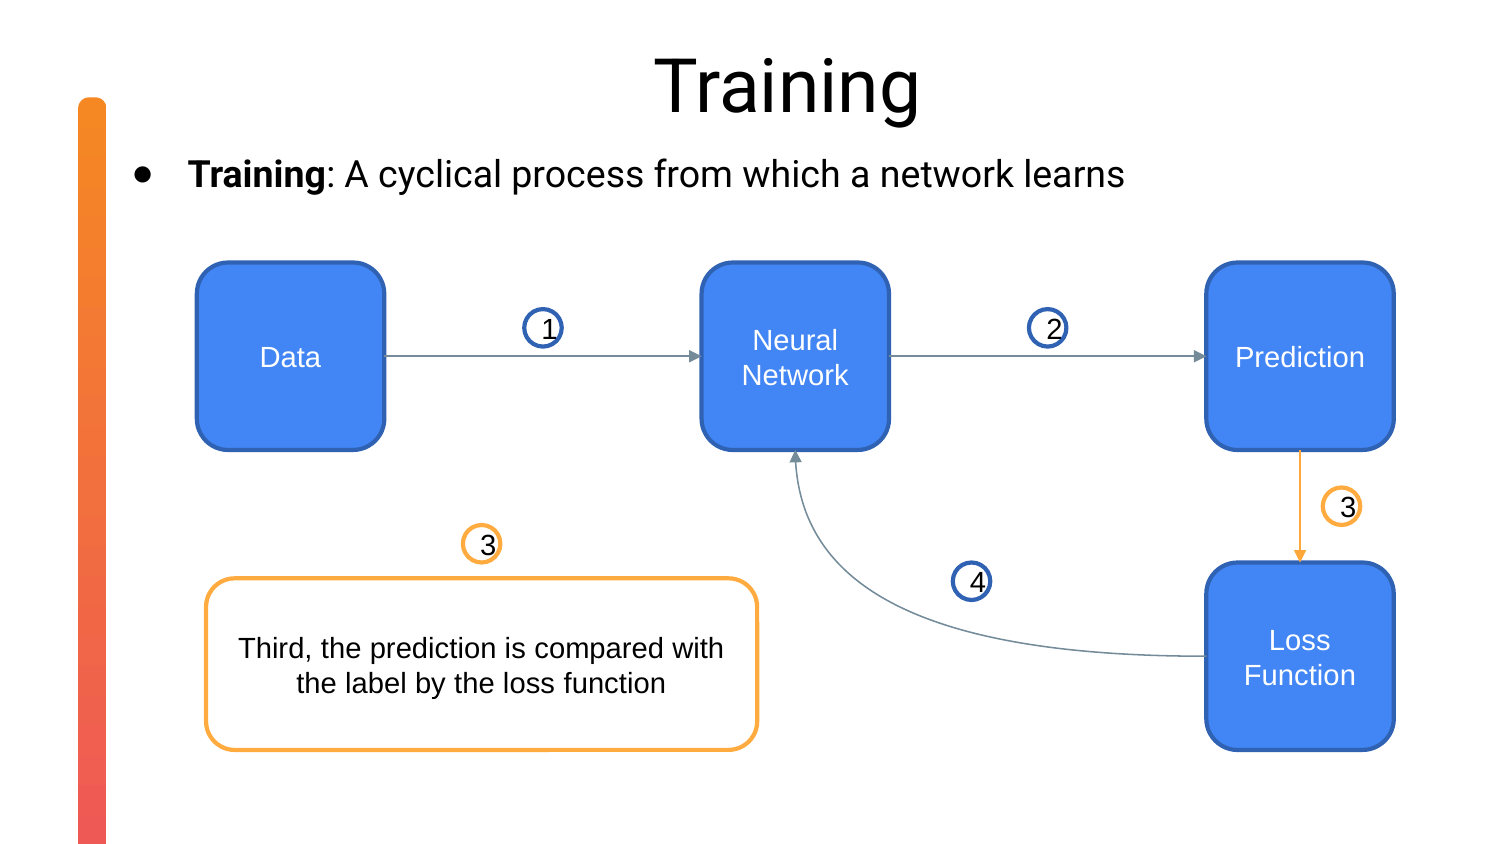

Training
Training: A cyclical process from which a network learns
Data
Neural Network
Prediction
1
2

3
3
4
Loss Function
Third, the prediction is compared with the label by the loss function